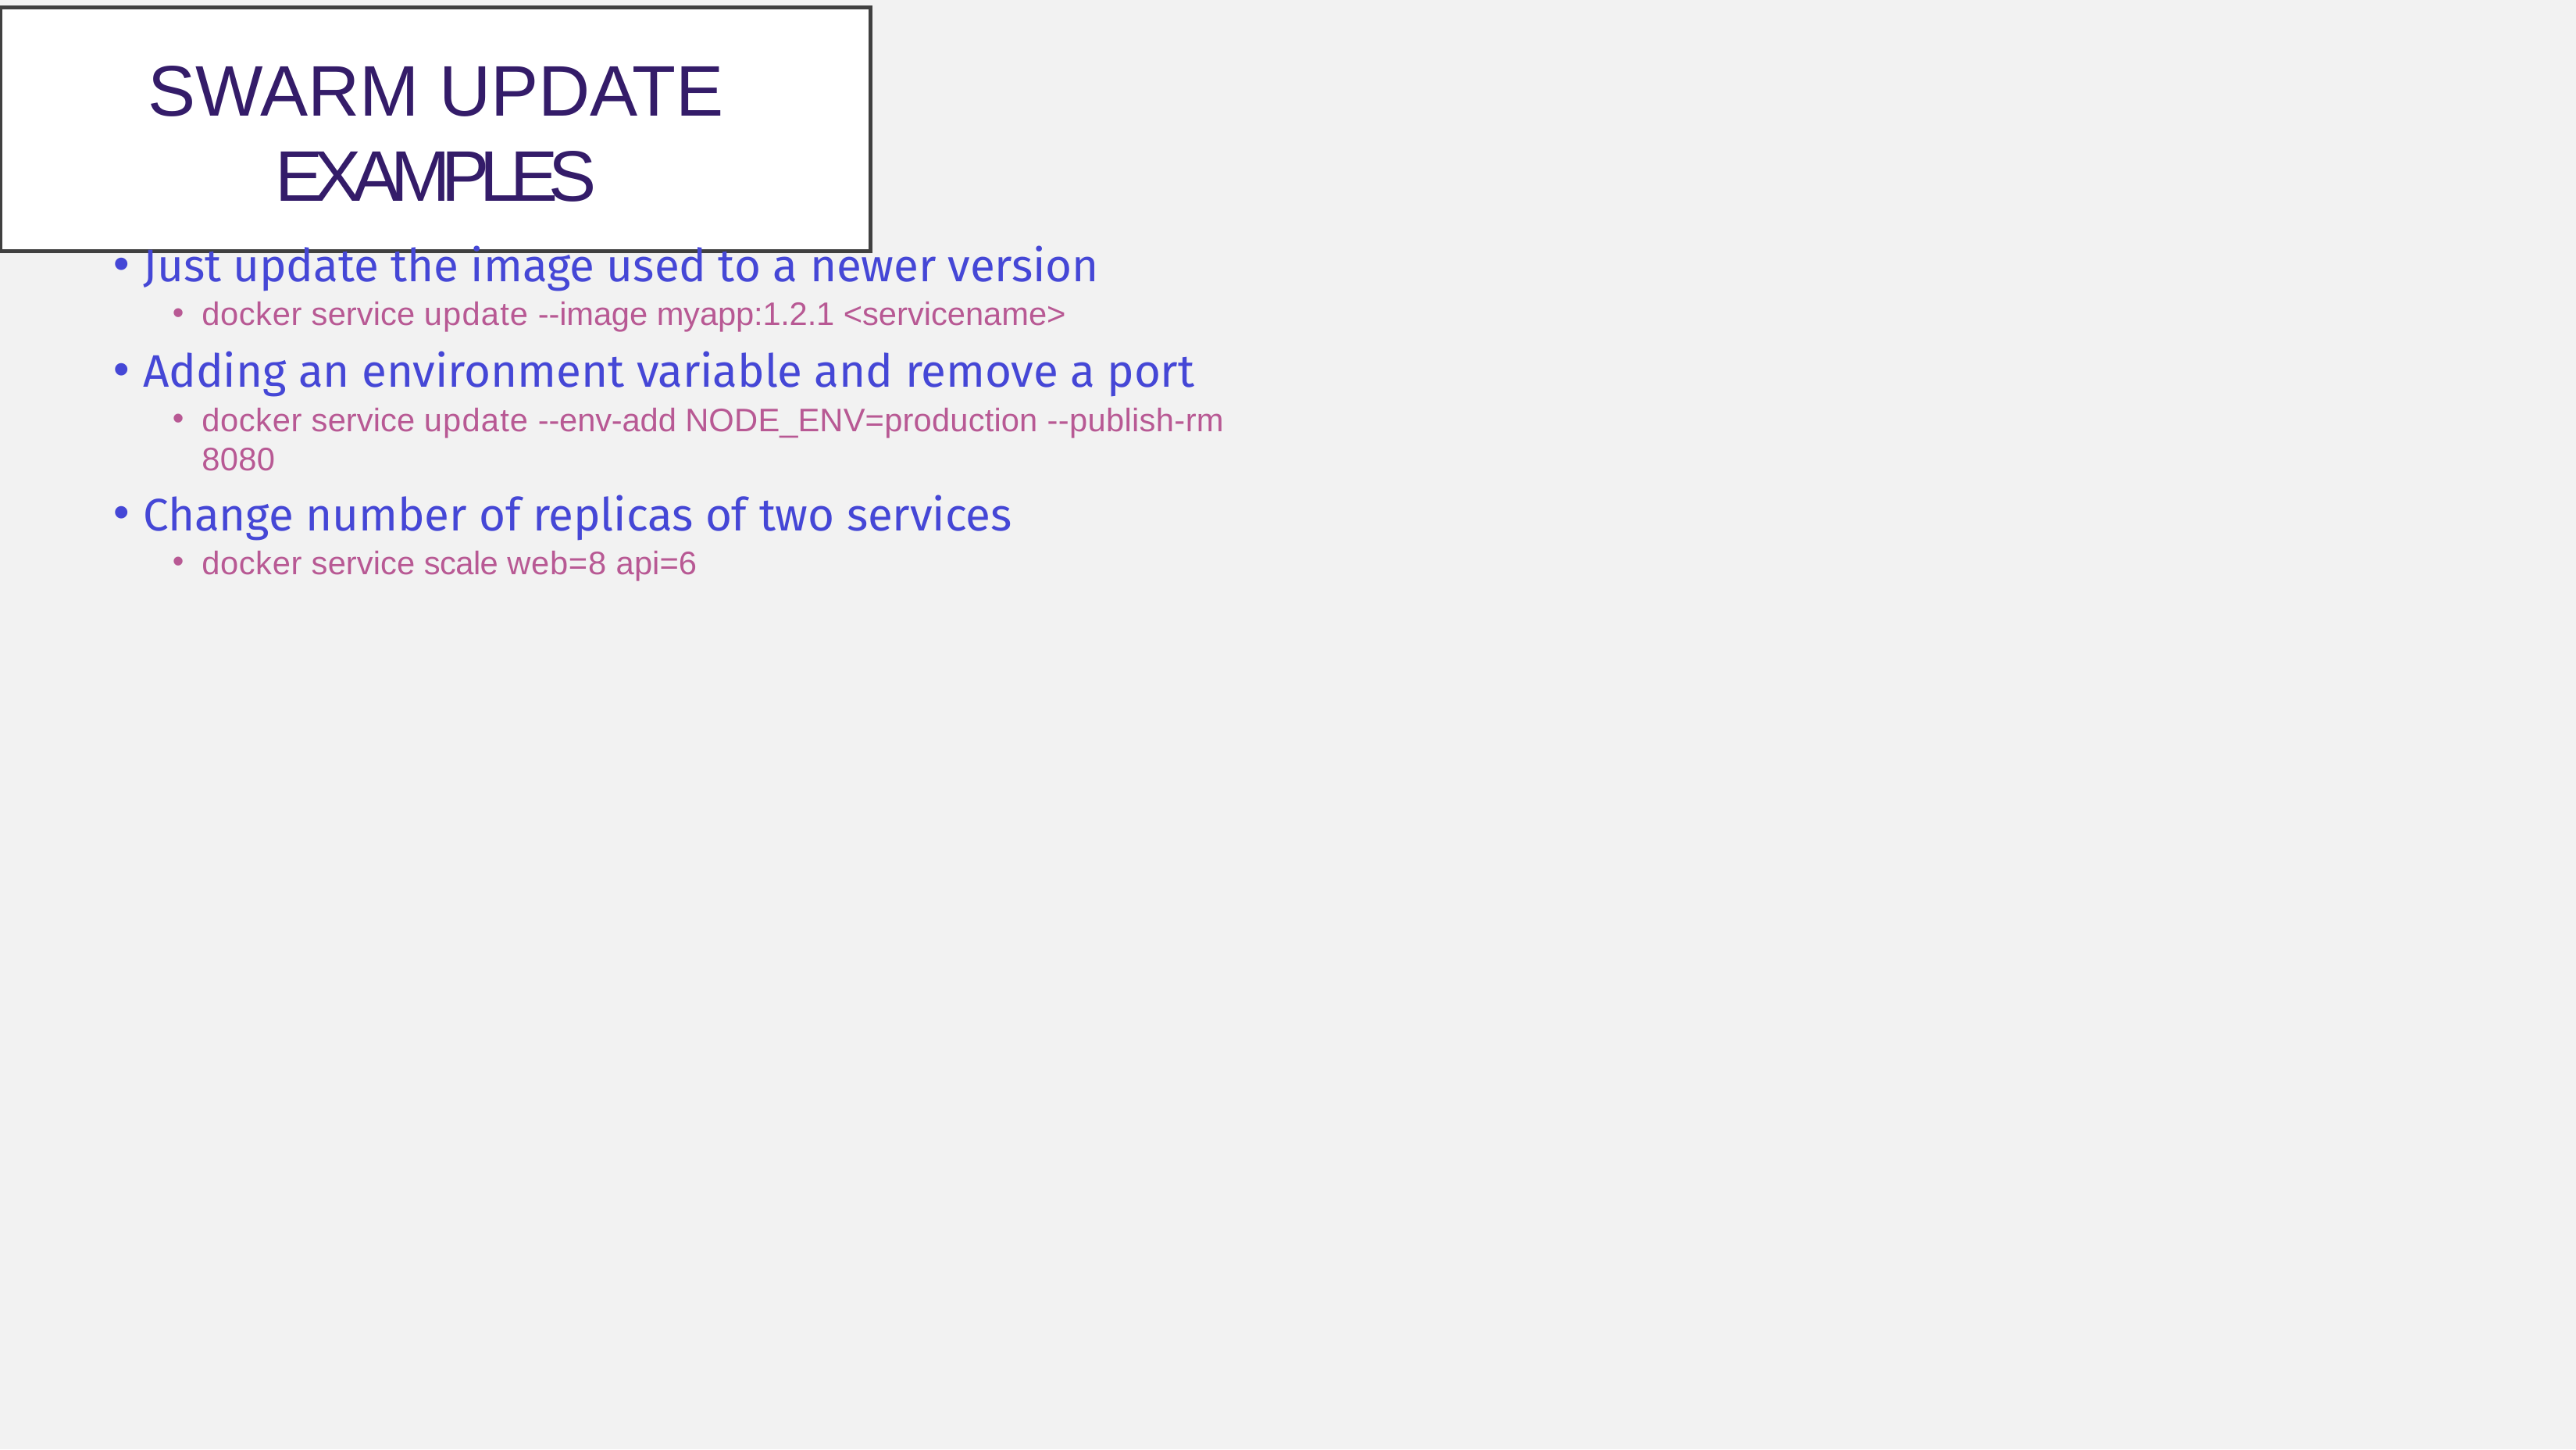

Swarm Update Examples
Just update the image used to a newer version
docker service update --image myapp:1.2.1 <servicename>
Adding an environment variable and remove a port
docker service update --env-add NODE_ENV=production --publish-rm 8080
Change number of replicas of two services
docker service scale web=8 api=6